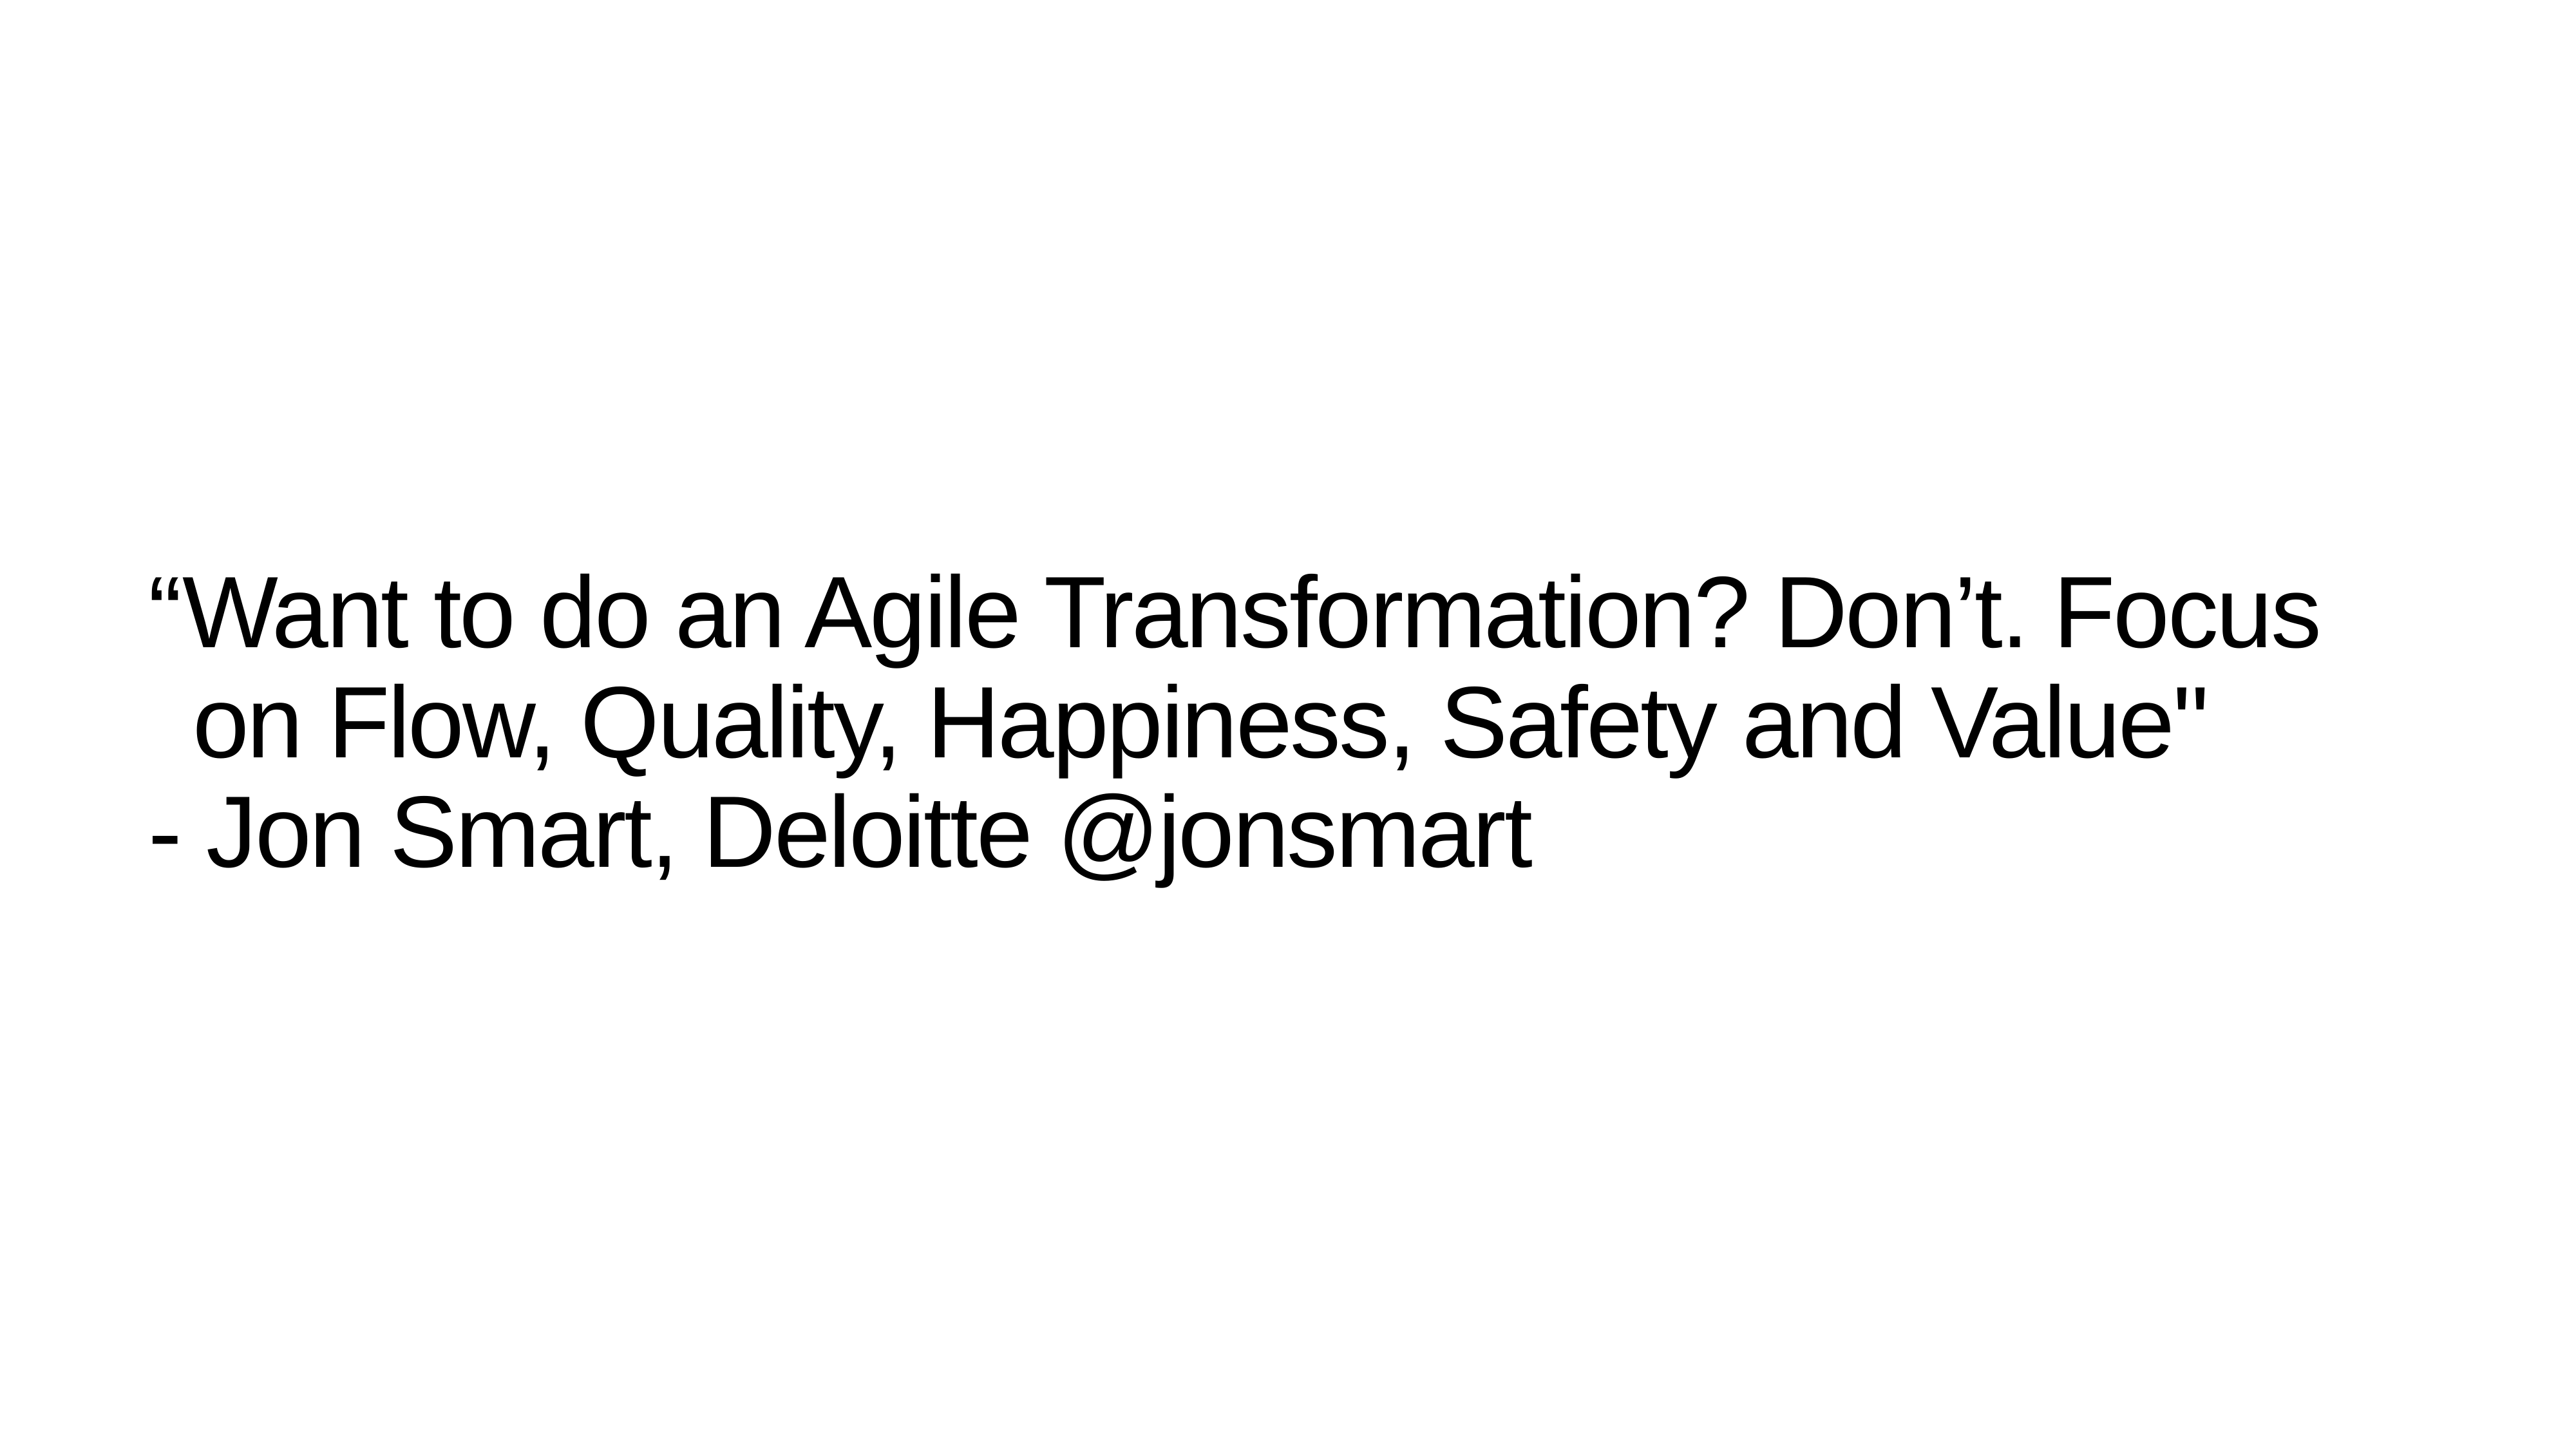

“Want to do an Agile Transformation? Don’t. Focus on Flow, Quality, Happiness, Safety and Value"
- Jon Smart, Deloitte @jonsmart